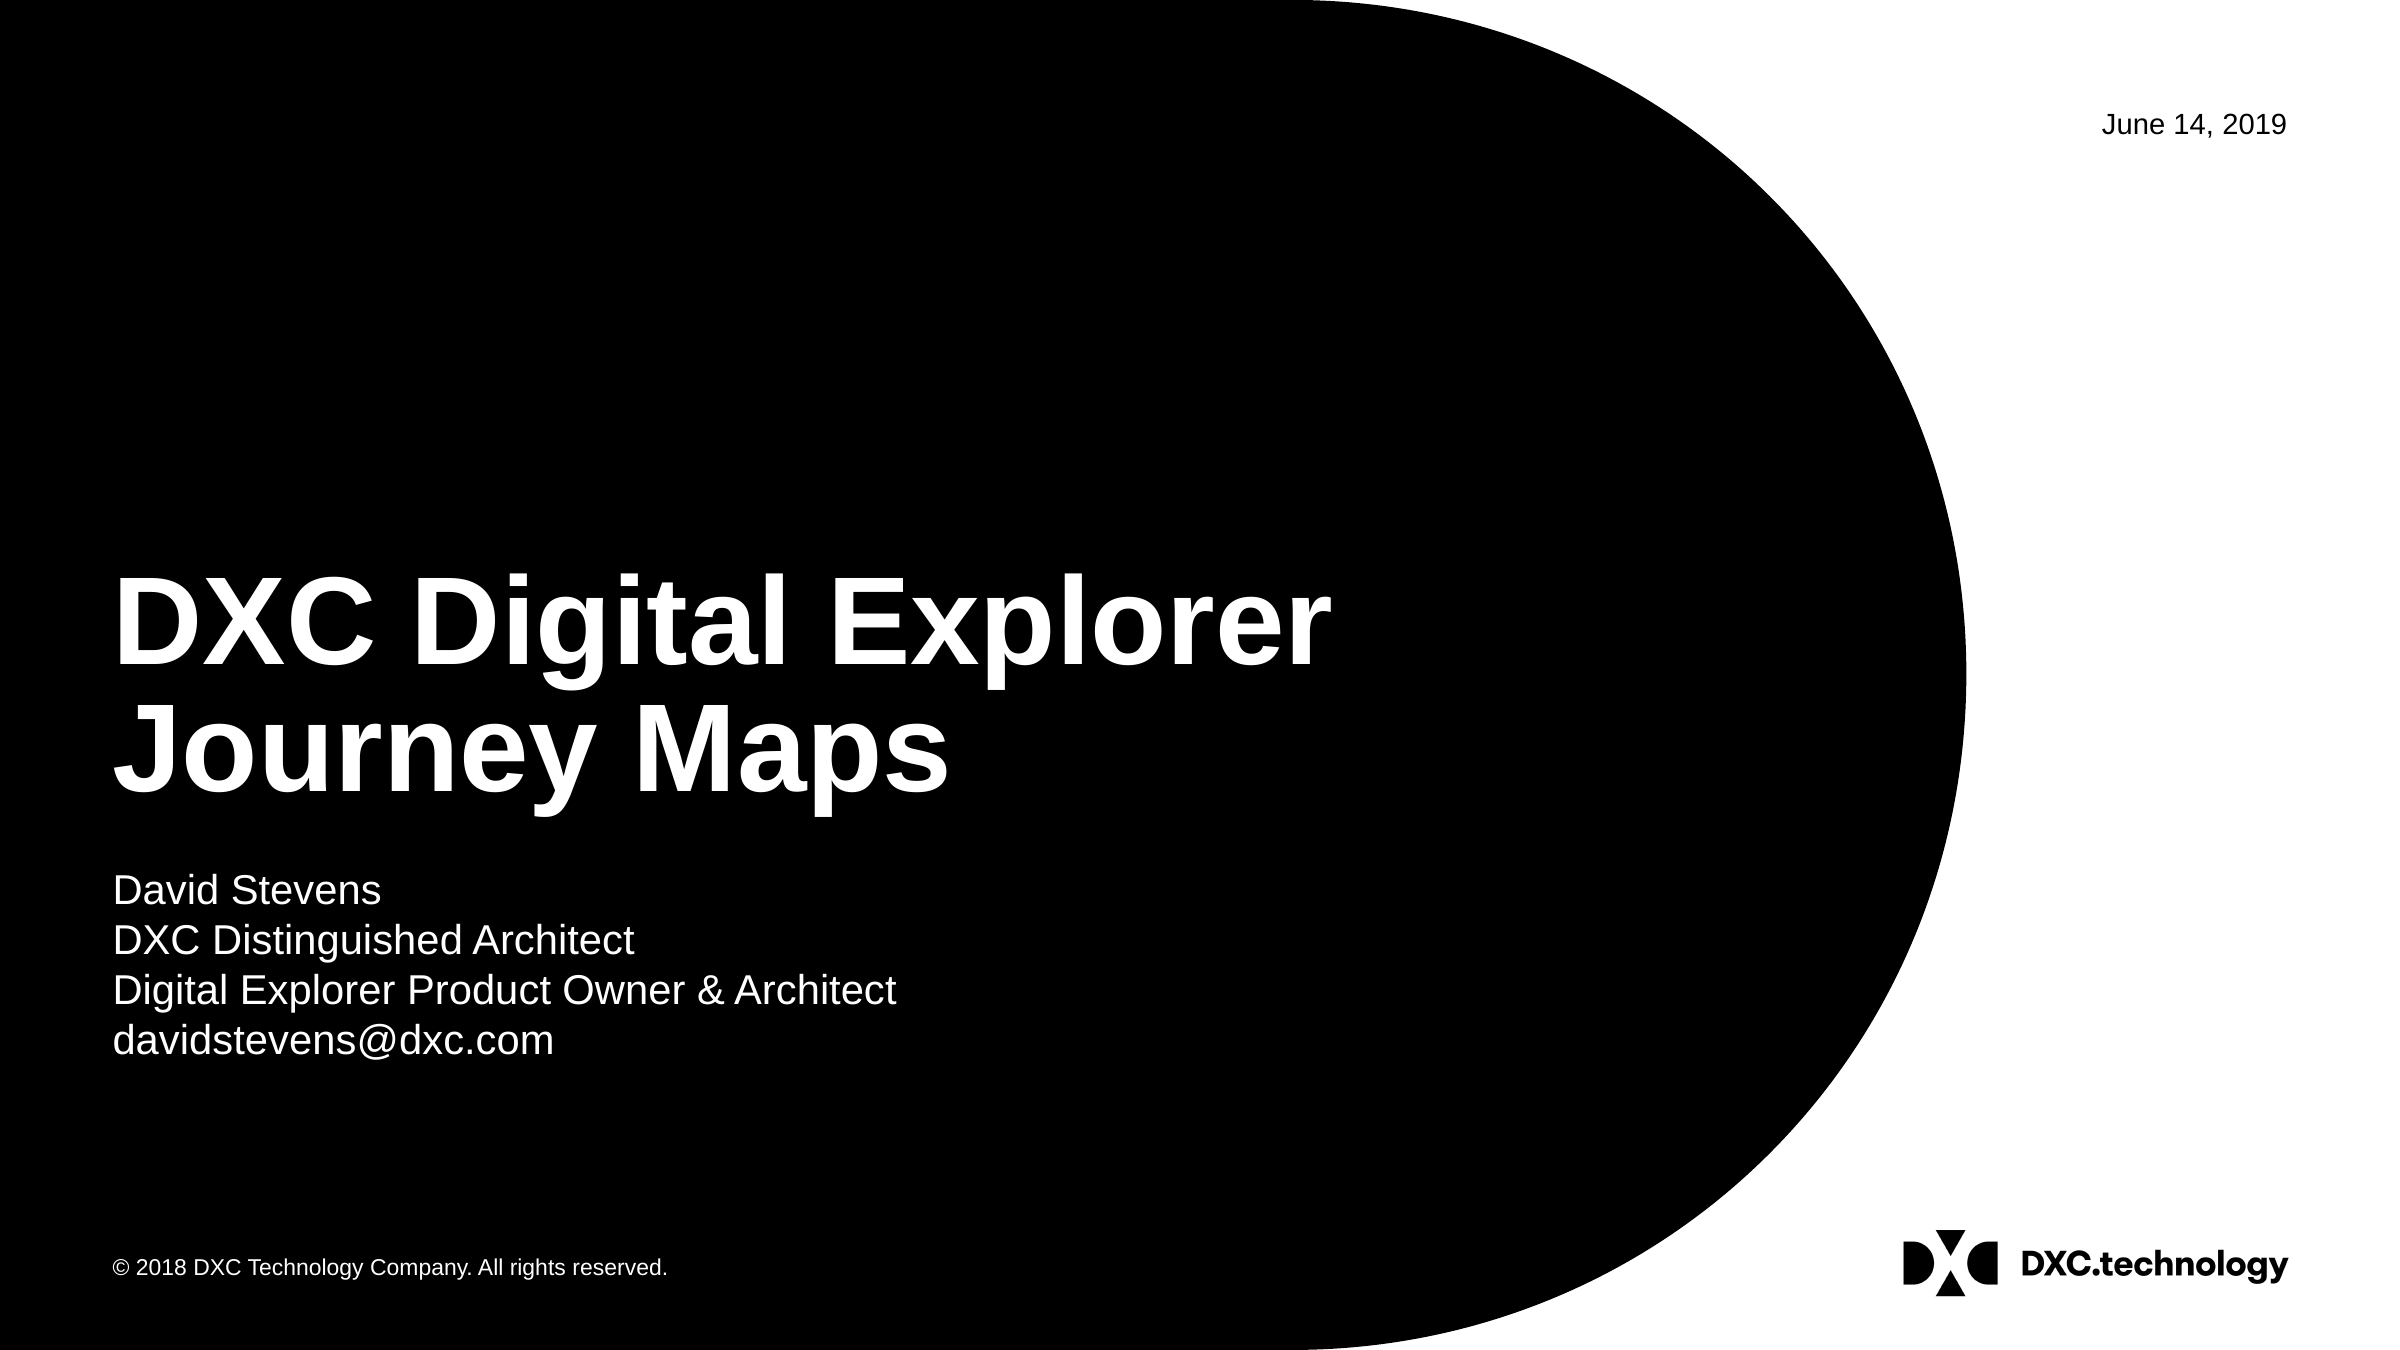

# DXC Digital Explorer Journey Maps
David Stevens
DXC Distinguished Architect
Digital Explorer Product Owner & Architect
davidstevens@dxc.com